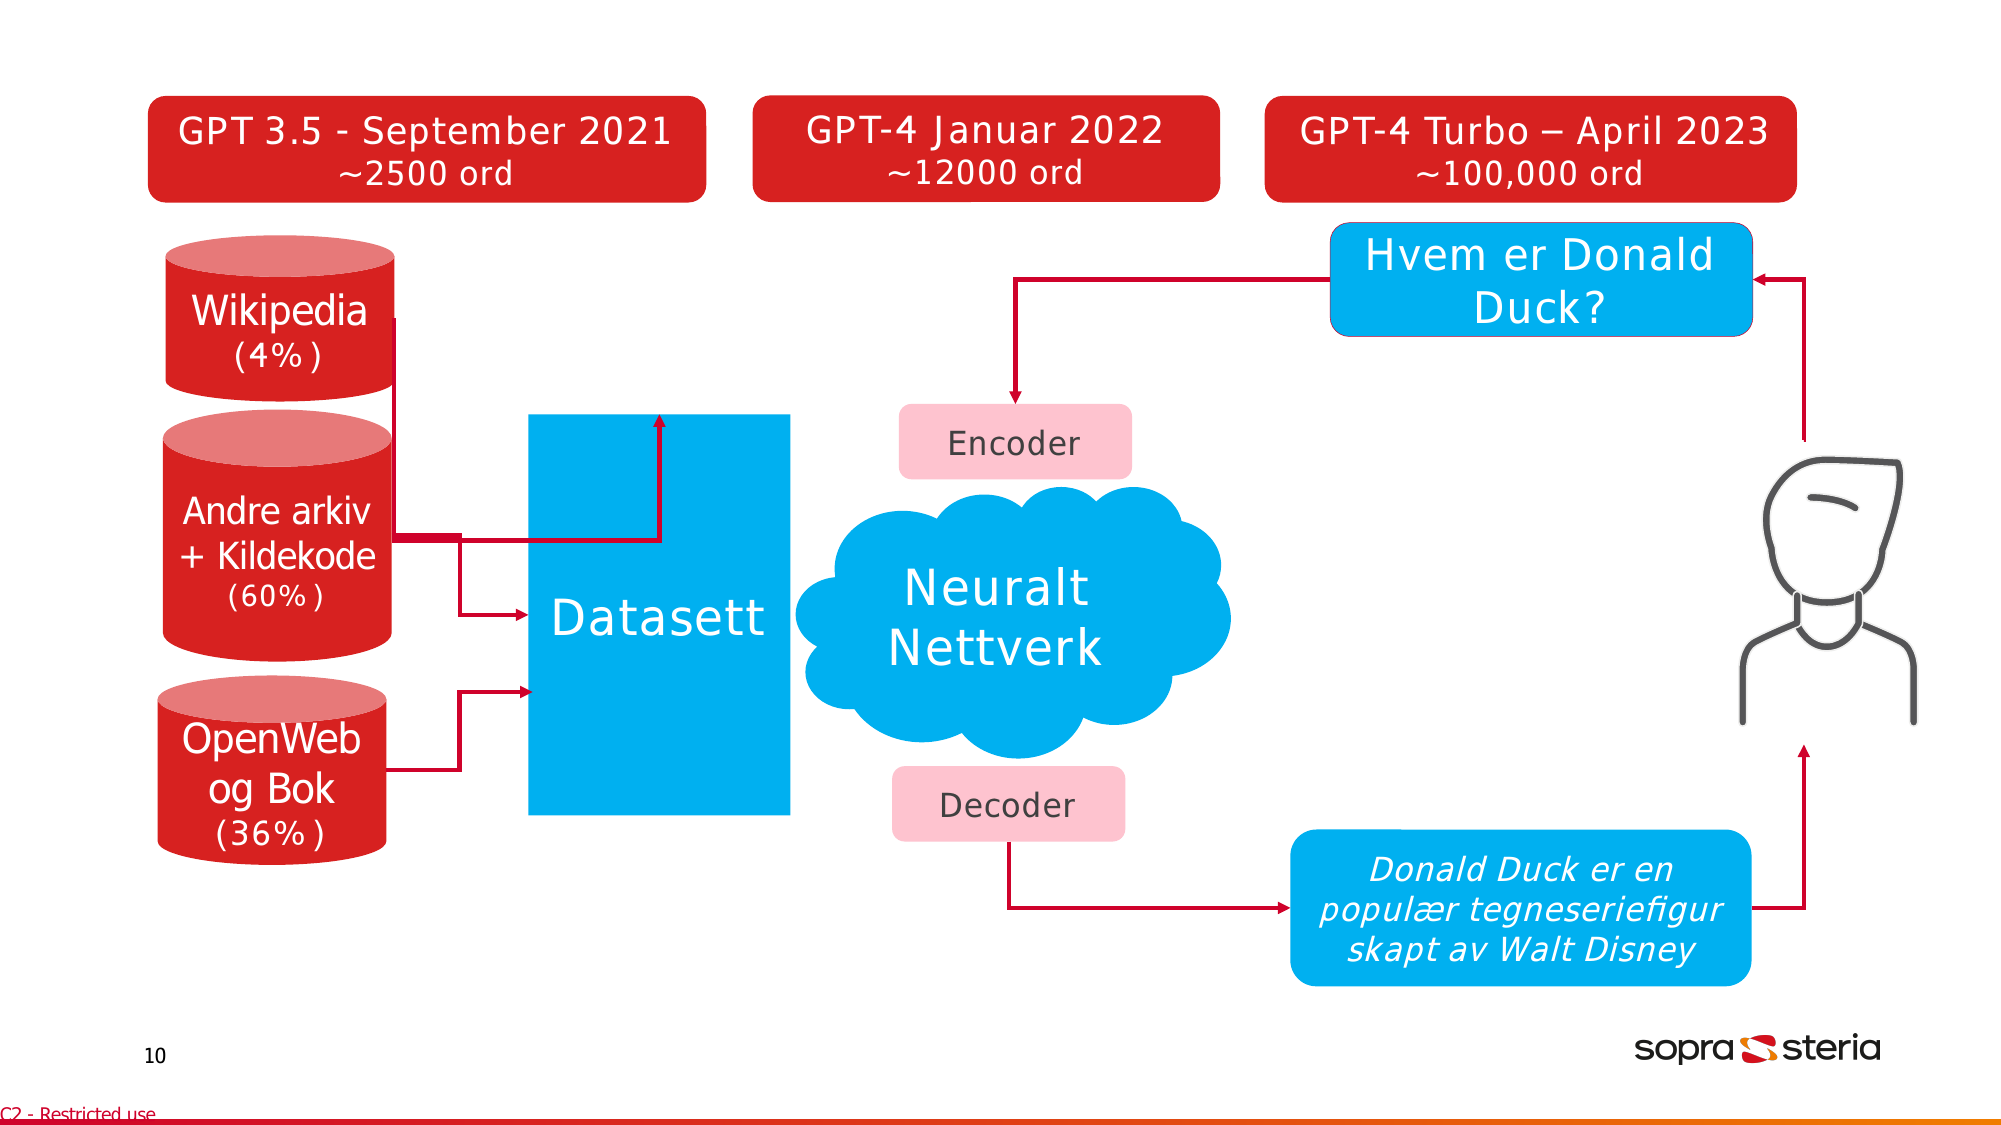

GPT-4 Januar 2022
~12000 ord
GPT 3.5 - September 2021
~2500 ord
 GPT-4 Turbo – April 2023
~100,000 ord
Hvem er Donald Duck?
Wikipedia (4%)
Encoder
Andre arkiv
+ Kildekode
(60%)
Datasett

Neuralt Nettverk
OpenWeb
og Bok
(36%)
Decoder
Donald Duck er en populær tegneseriefigur skapt av Walt Disney